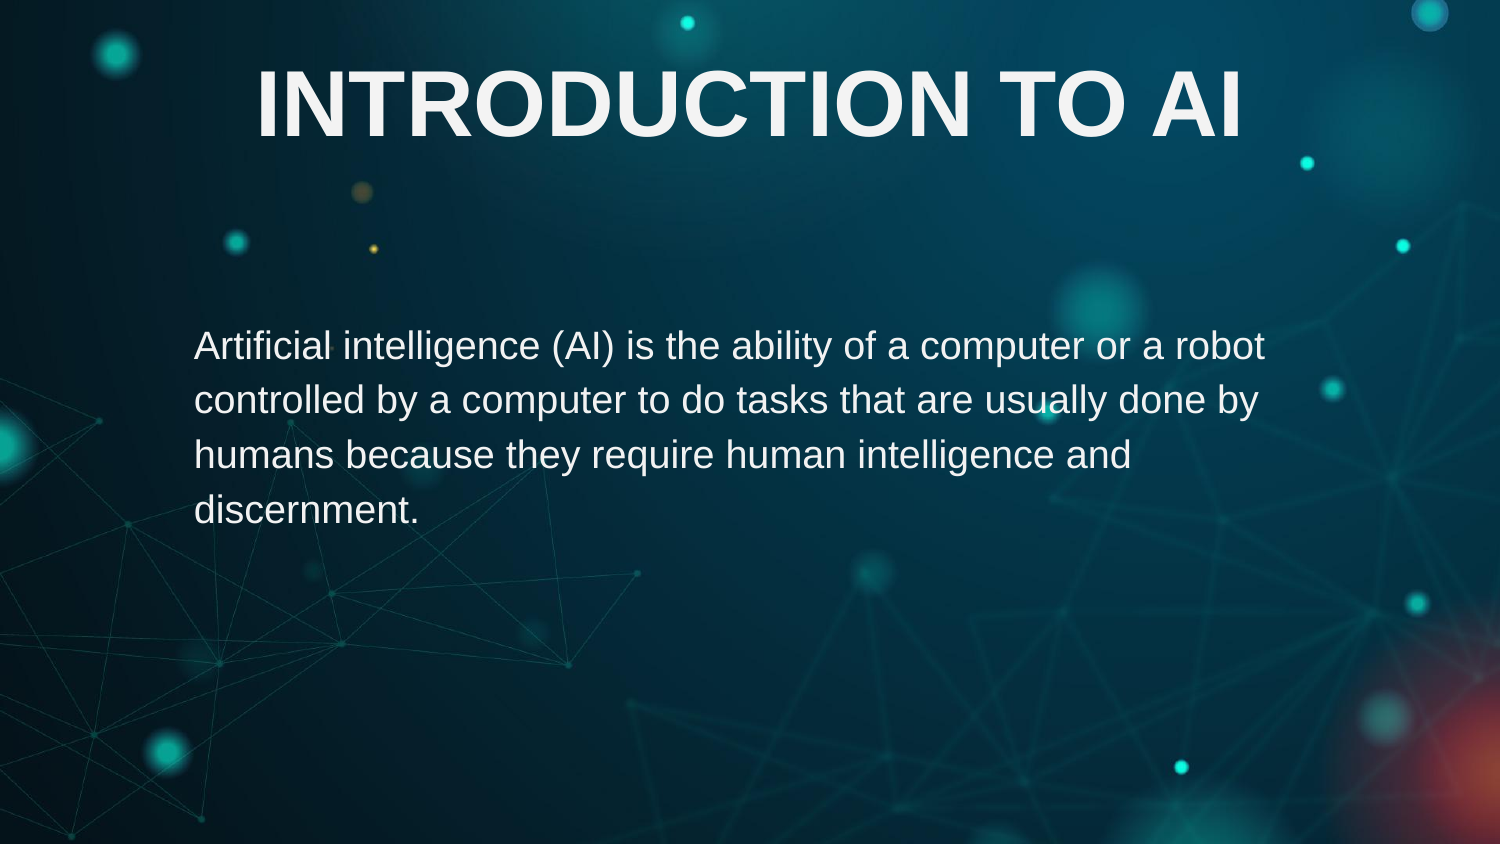

# INTRODUCTION TO AI
Artificial intelligence (AI) is the ability of a computer or a robot controlled by a computer to do tasks that are usually done by humans because they require human intelligence and discernment.